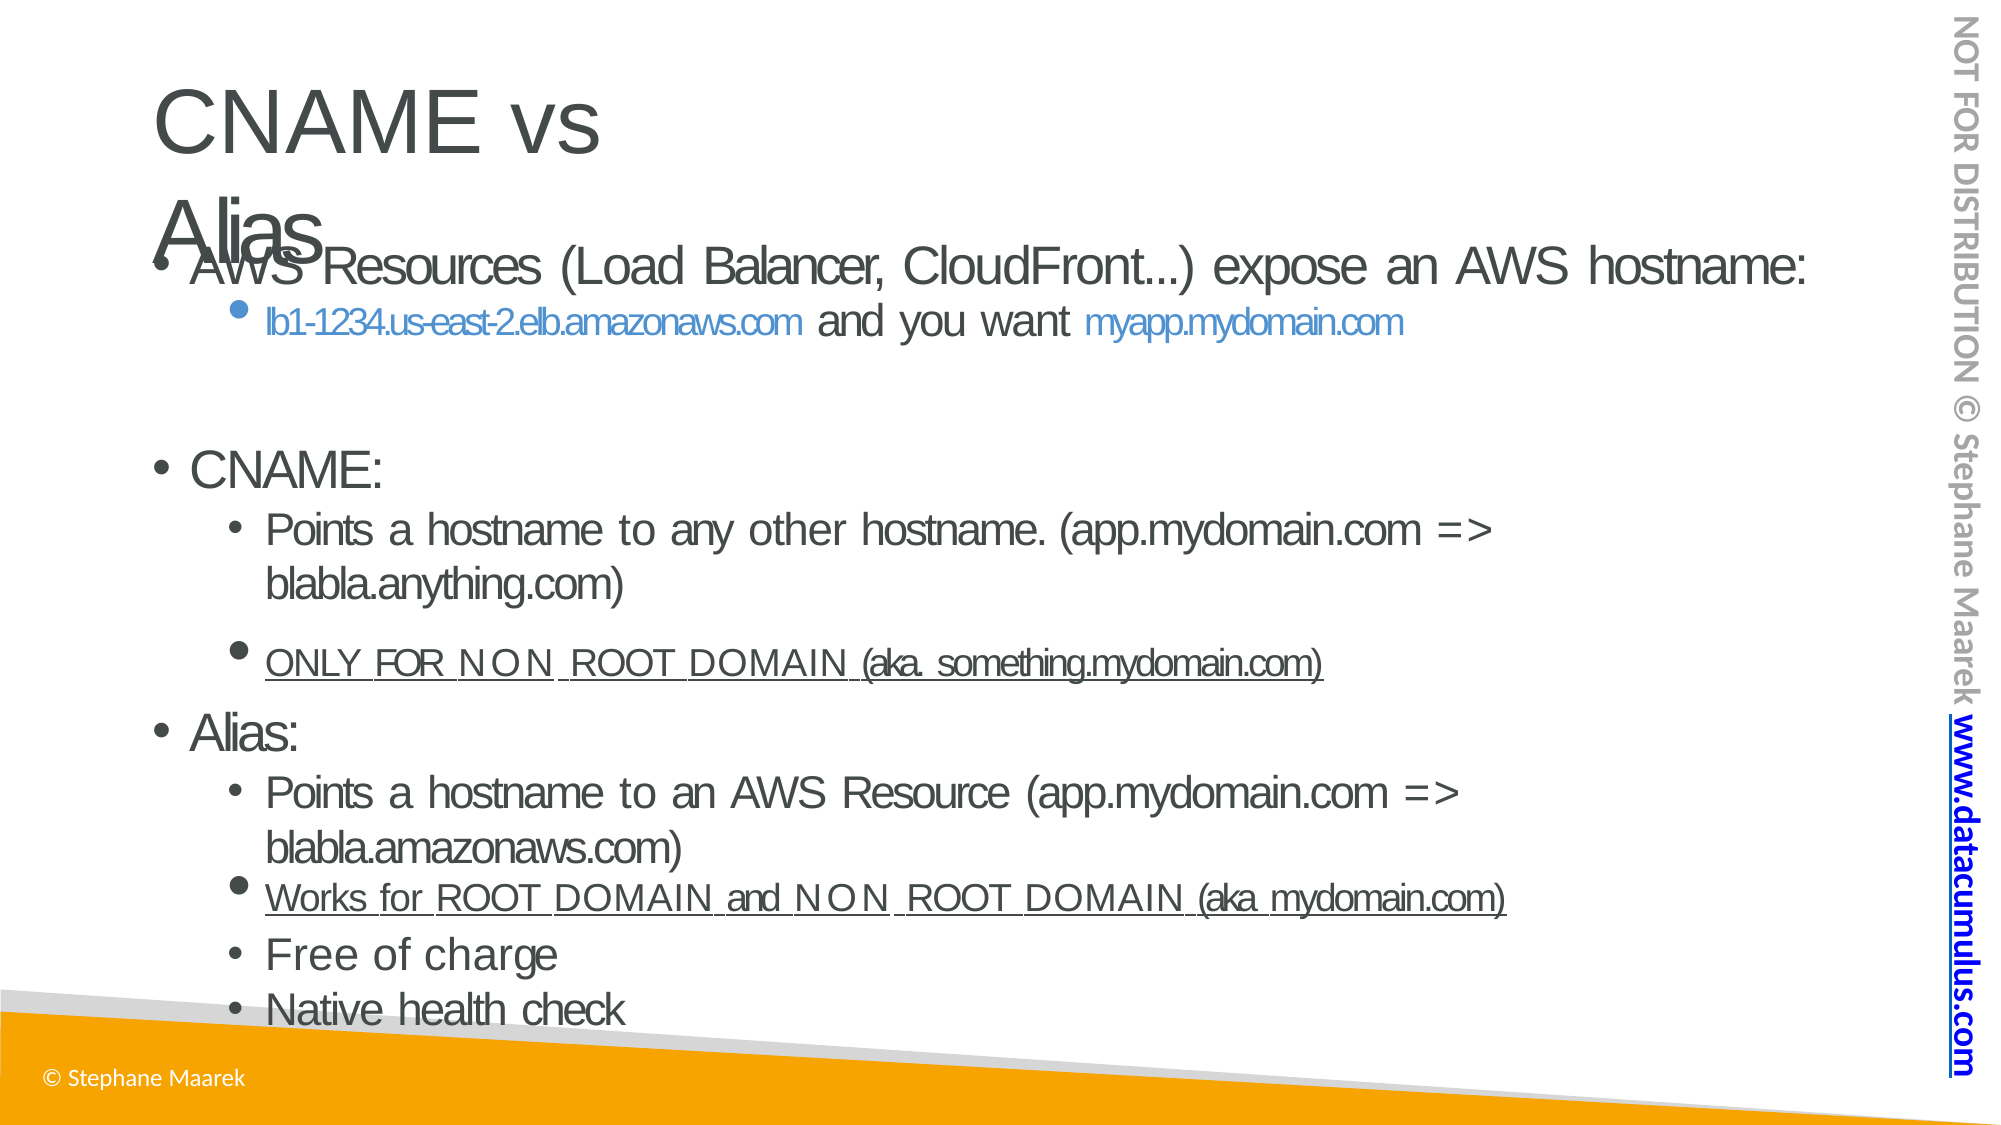

NOT FOR DISTRIBUTION © Stephane Maarek www.datacumulus.com
# CNAME vs Alias
AWS Resources (Load Balancer, CloudFront...) expose an AWS hostname:
lb1-1234.us-east-2.elb.amazonaws.com and you want myapp.mydomain.com

CNAME:
Points a hostname to any other hostname. (app.mydomain.com => blabla.anything.com)
ONLY FOR NON ROOT DOMAIN (aka. something.mydomain.com)
Alias:
Points a hostname to an AWS Resource (app.mydomain.com => blabla.amazonaws.com)
Works for ROOT DOMAIN and NON ROOT DOMAIN (aka mydomain.com)
Free of charge
Native health check
© Stephane Maarek